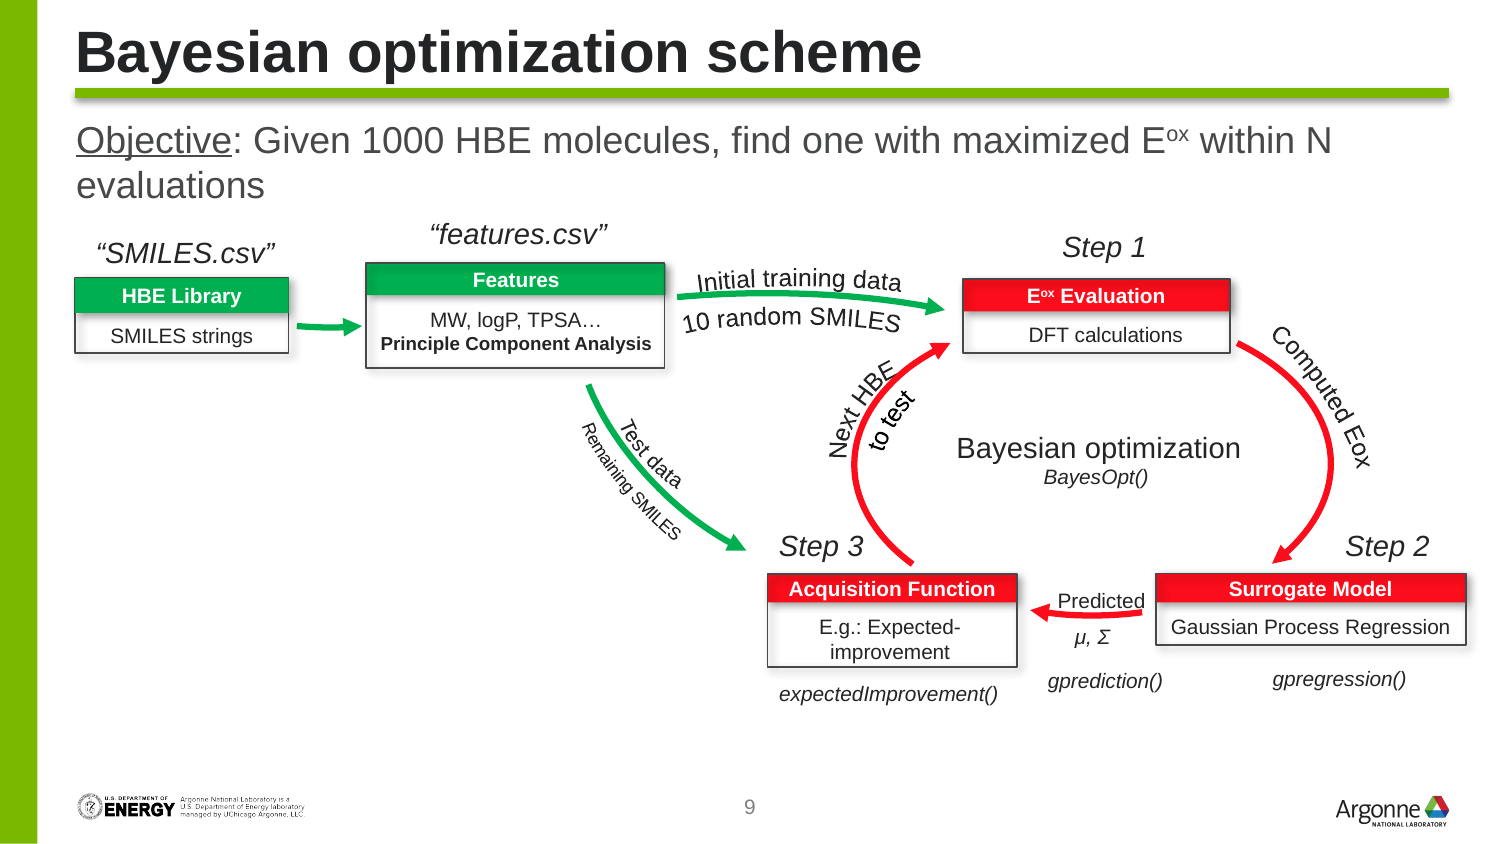

# Bayesian optimization scheme

Objective: Given 1000 HBE molecules, find one with maximized Eox within N evaluations
“features.csv”

Features
MW, logP, TPSA…
Principle Component Analysis
Step 1

Eox Evaluation
DFT calculations

“SMILES.csv”

HBE Library
SMILES strings

Test data
Remaining SMILES

Initial training data
10 random SMILES

Computed Eox

Predicted
μ, Σ
gprediction()

Next HBE
to test
Bayesian optimization
BayesOpt()
Step 3
Step 2

Surrogate Model
Gaussian Process Regression
gpregression()

Acquisition Function
E.g.: Expected-improvement
expectedImprovement()
9